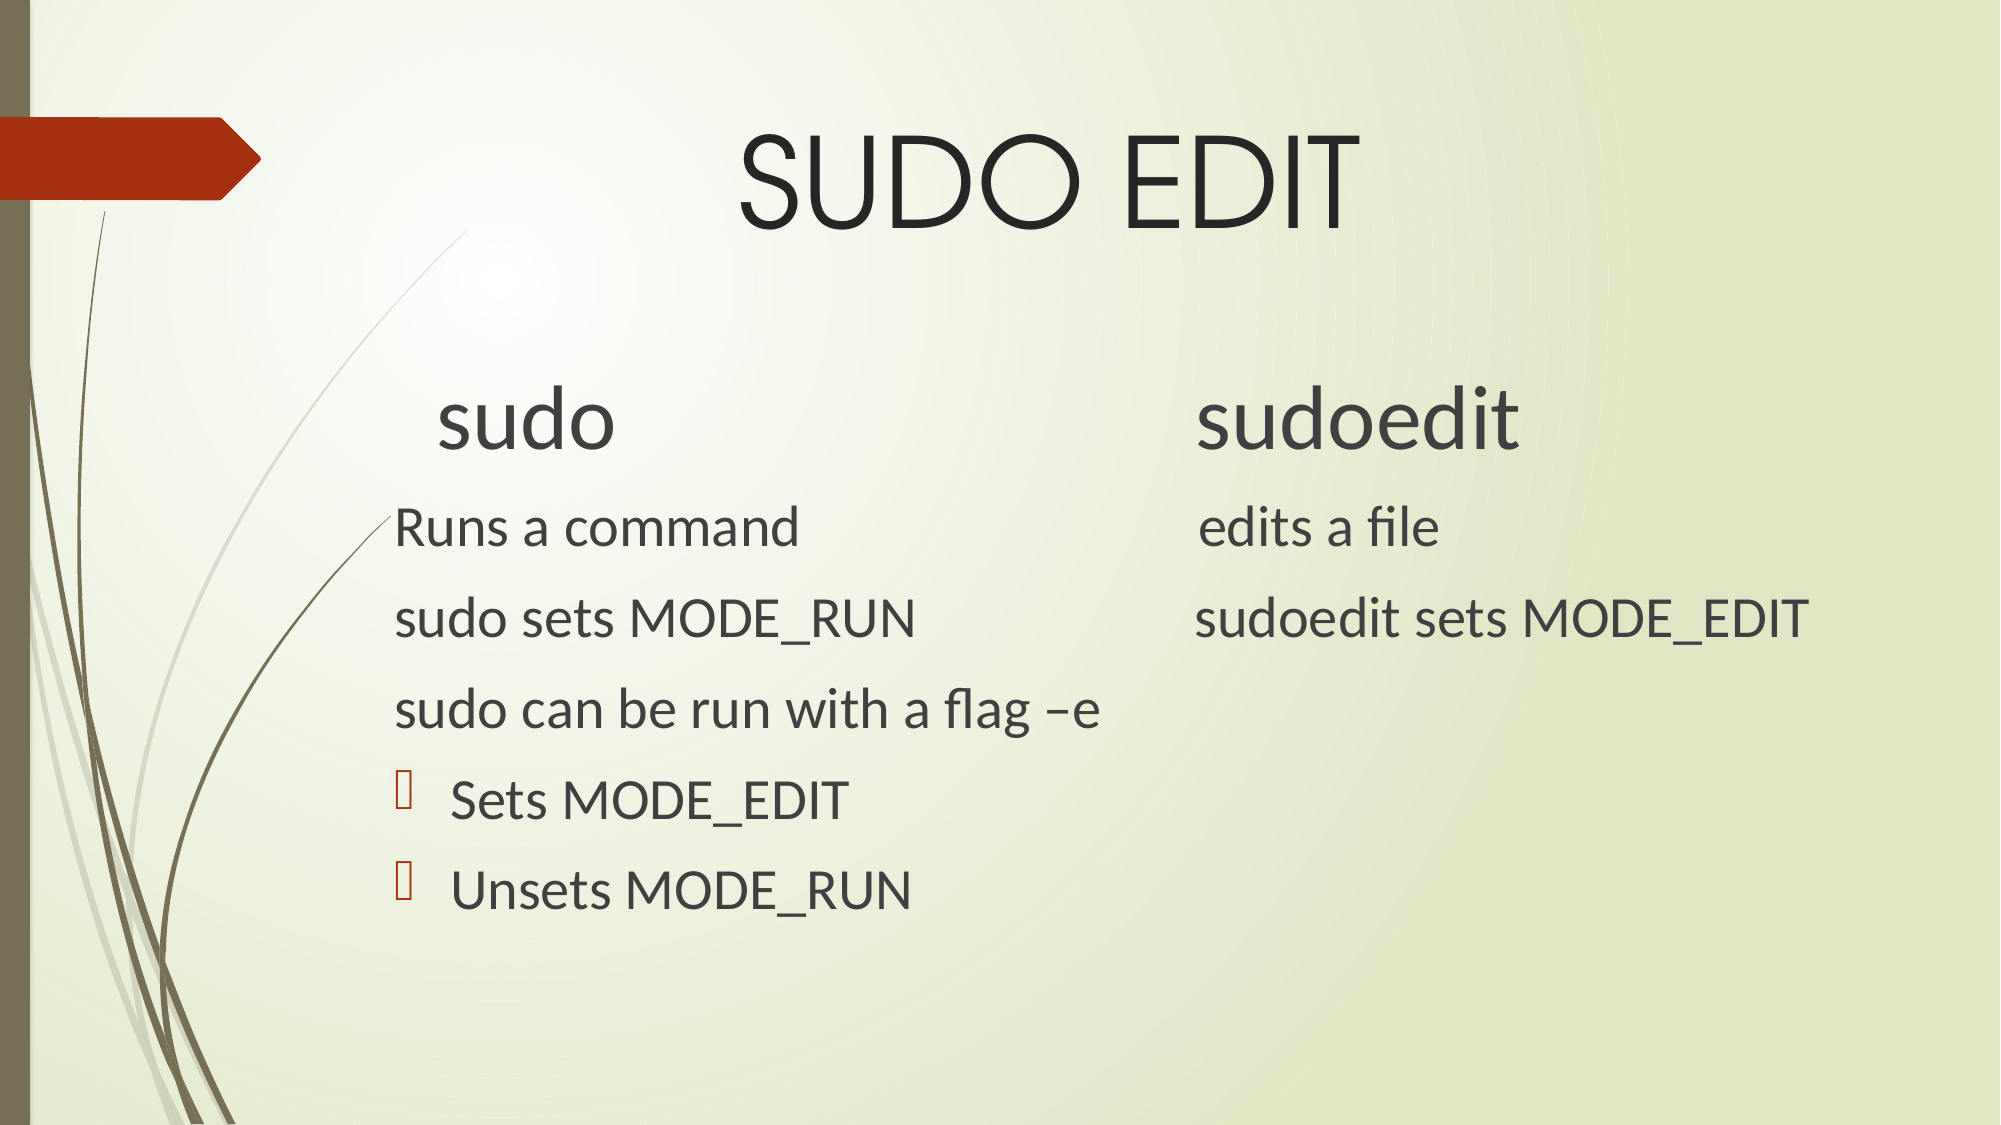

# SUDO EDIT
     sudo                                                                    sudoedit
Runs a command                              edits a file
sudo sets MODE_RUN                     sudoedit sets MODE_EDIT
sudo can be run with a flag –e
Sets MODE_EDIT
Unsets MODE_RUN